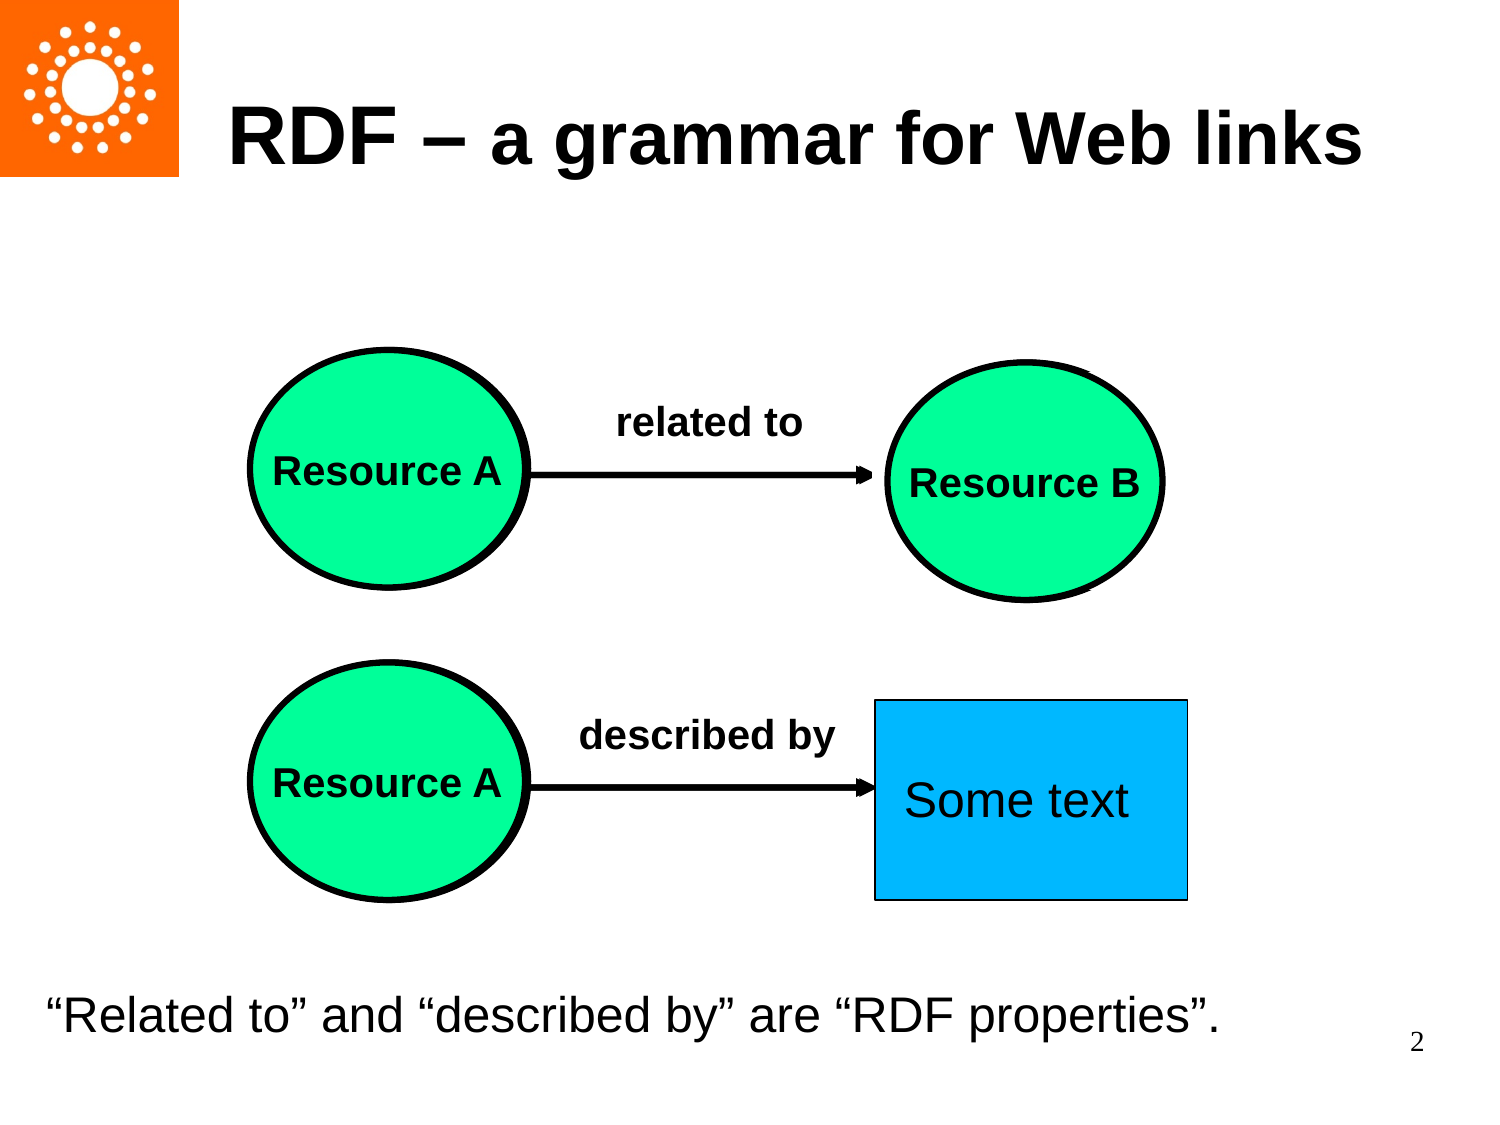

# RDF – a grammar for Web links

Resource A
Resource
Resource B

Resource

related toy

Resource A
Resource
described byy

 Some text

http://dublincore.org/workshops/dc6/pp/miller-datamodel.ppt, 1998
“Related to” and “described by” are “RDF properties”.
2